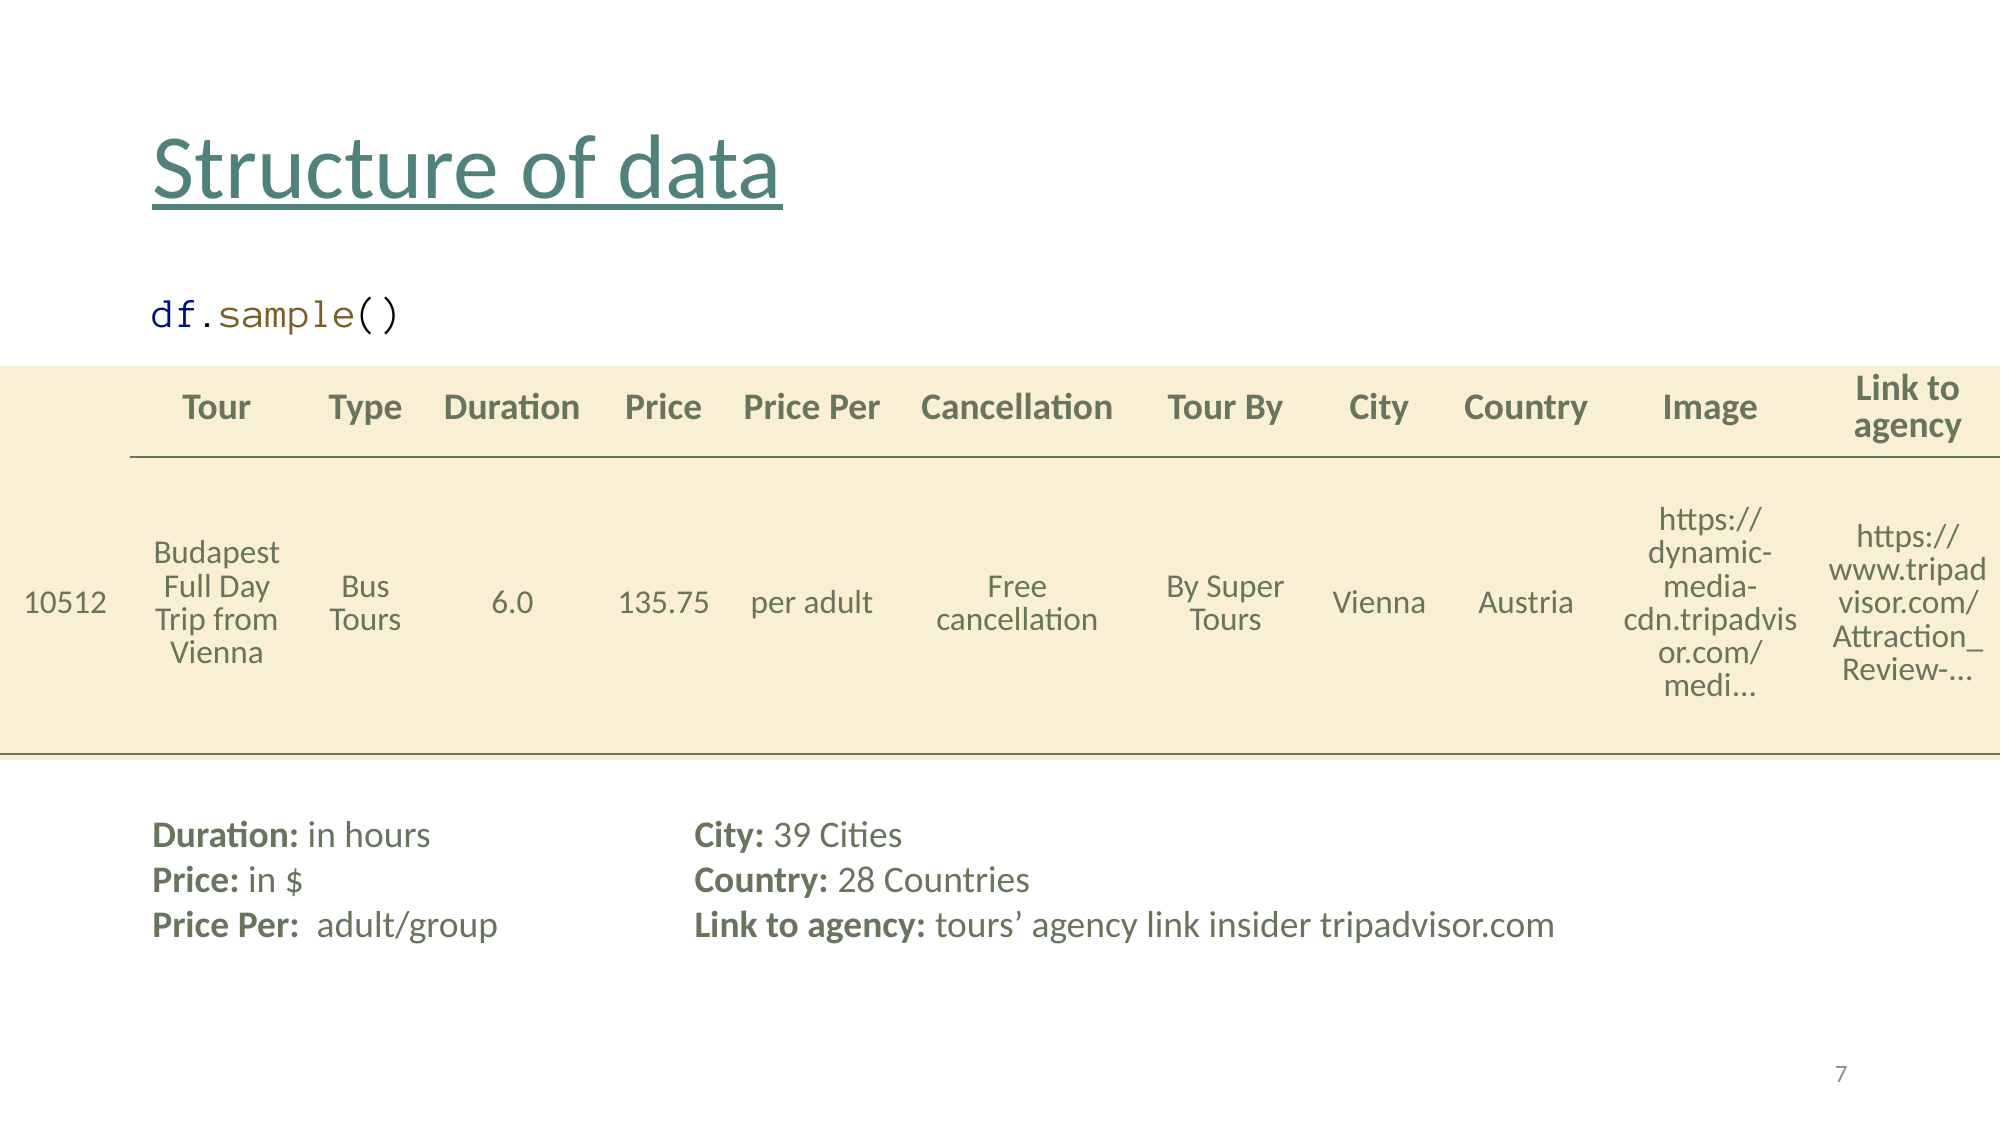

# Structure of data
df.sample()
|  | Tour | Type | Duration | Price | Price Per | Cancellation | Tour By | City | Country | Image | Link to agency |
| --- | --- | --- | --- | --- | --- | --- | --- | --- | --- | --- | --- |
| 10512 | Budapest Full Day Trip from Vienna | Bus Tours | 6.0 | 135.75 | per adult | Free cancellation | By Super Tours | Vienna | Austria | https://dynamic-media-cdn.tripadvisor.com/medi... | https://www.tripadvisor.com/Attraction\_Review-... |
Duration: in hours
Price: in $
Price Per:  adult/group
City: 39 Cities
Country: 28 Countries
Link to agency: tours’ agency link insider tripadvisor.com
7